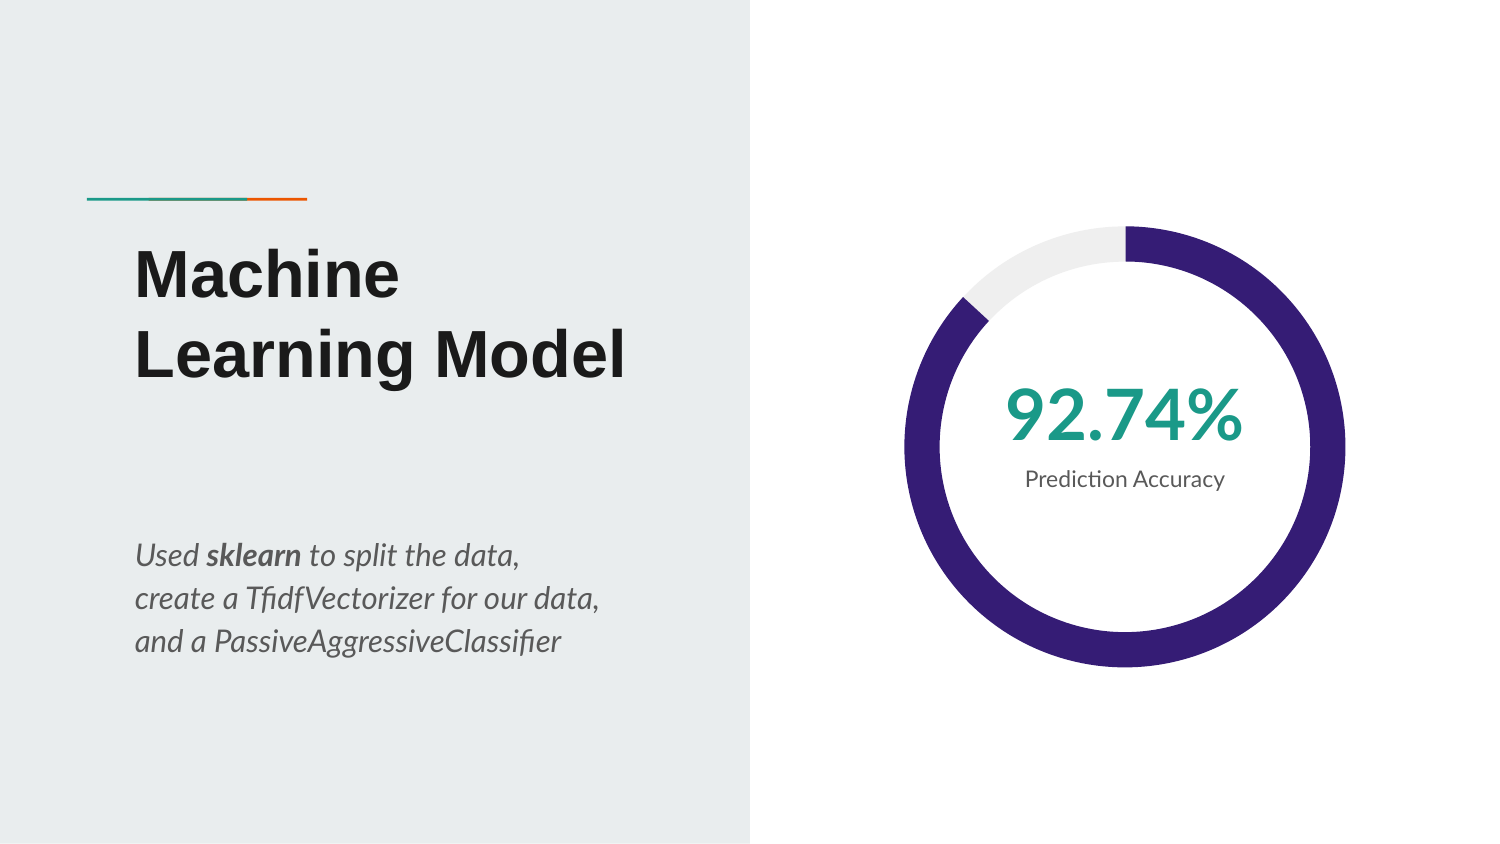

# Machine Learning Model

92.74%

Prediction Accuracy
Used sklearn to split the data, create a TfidfVectorizer for our data, and a PassiveAggressiveClassifier